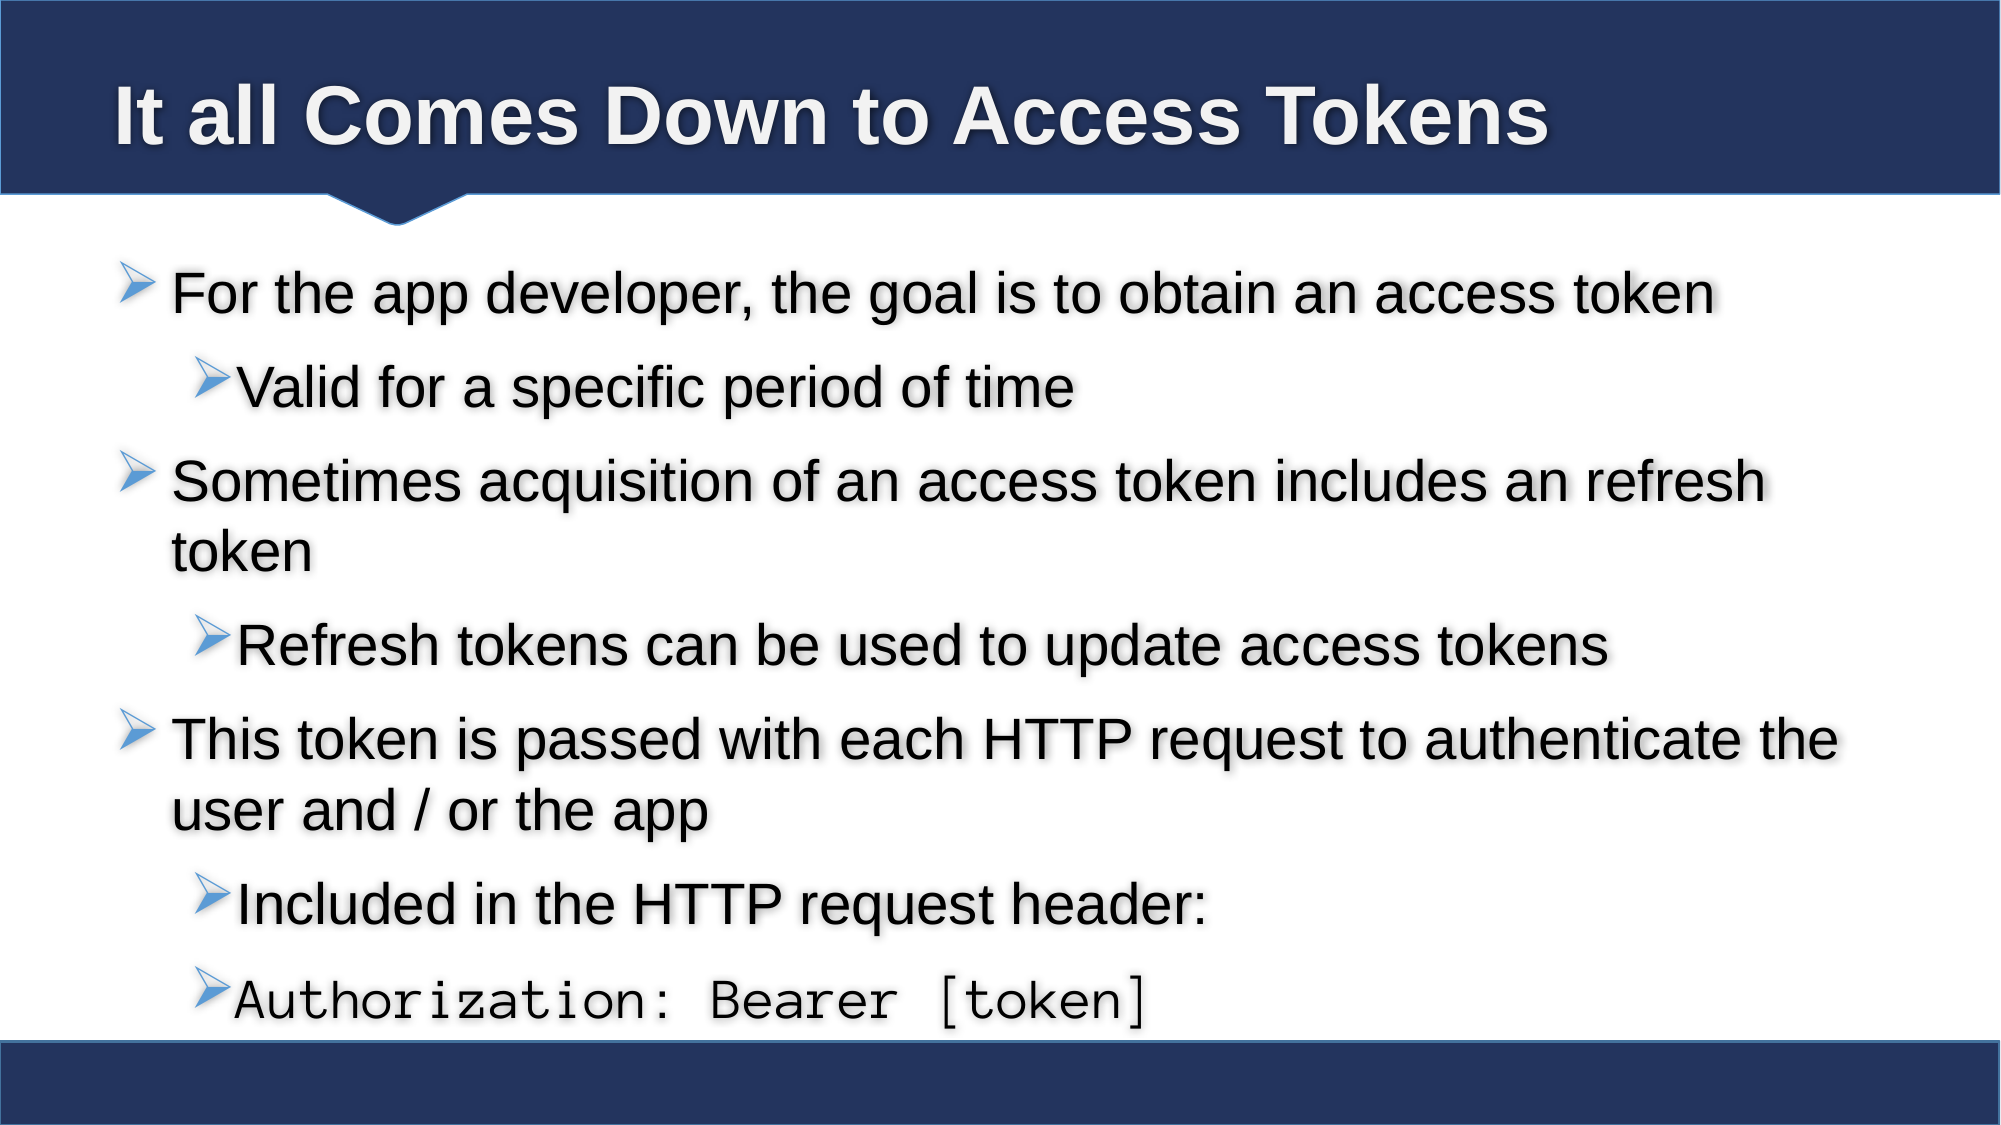

# It all Comes Down to Access Tokens
For the app developer, the goal is to obtain an access token
Valid for a specific period of time
Sometimes acquisition of an access token includes an refresh token
Refresh tokens can be used to update access tokens
This token is passed with each HTTP request to authenticate the user and / or the app
Included in the HTTP request header:
Authorization: Bearer [token]